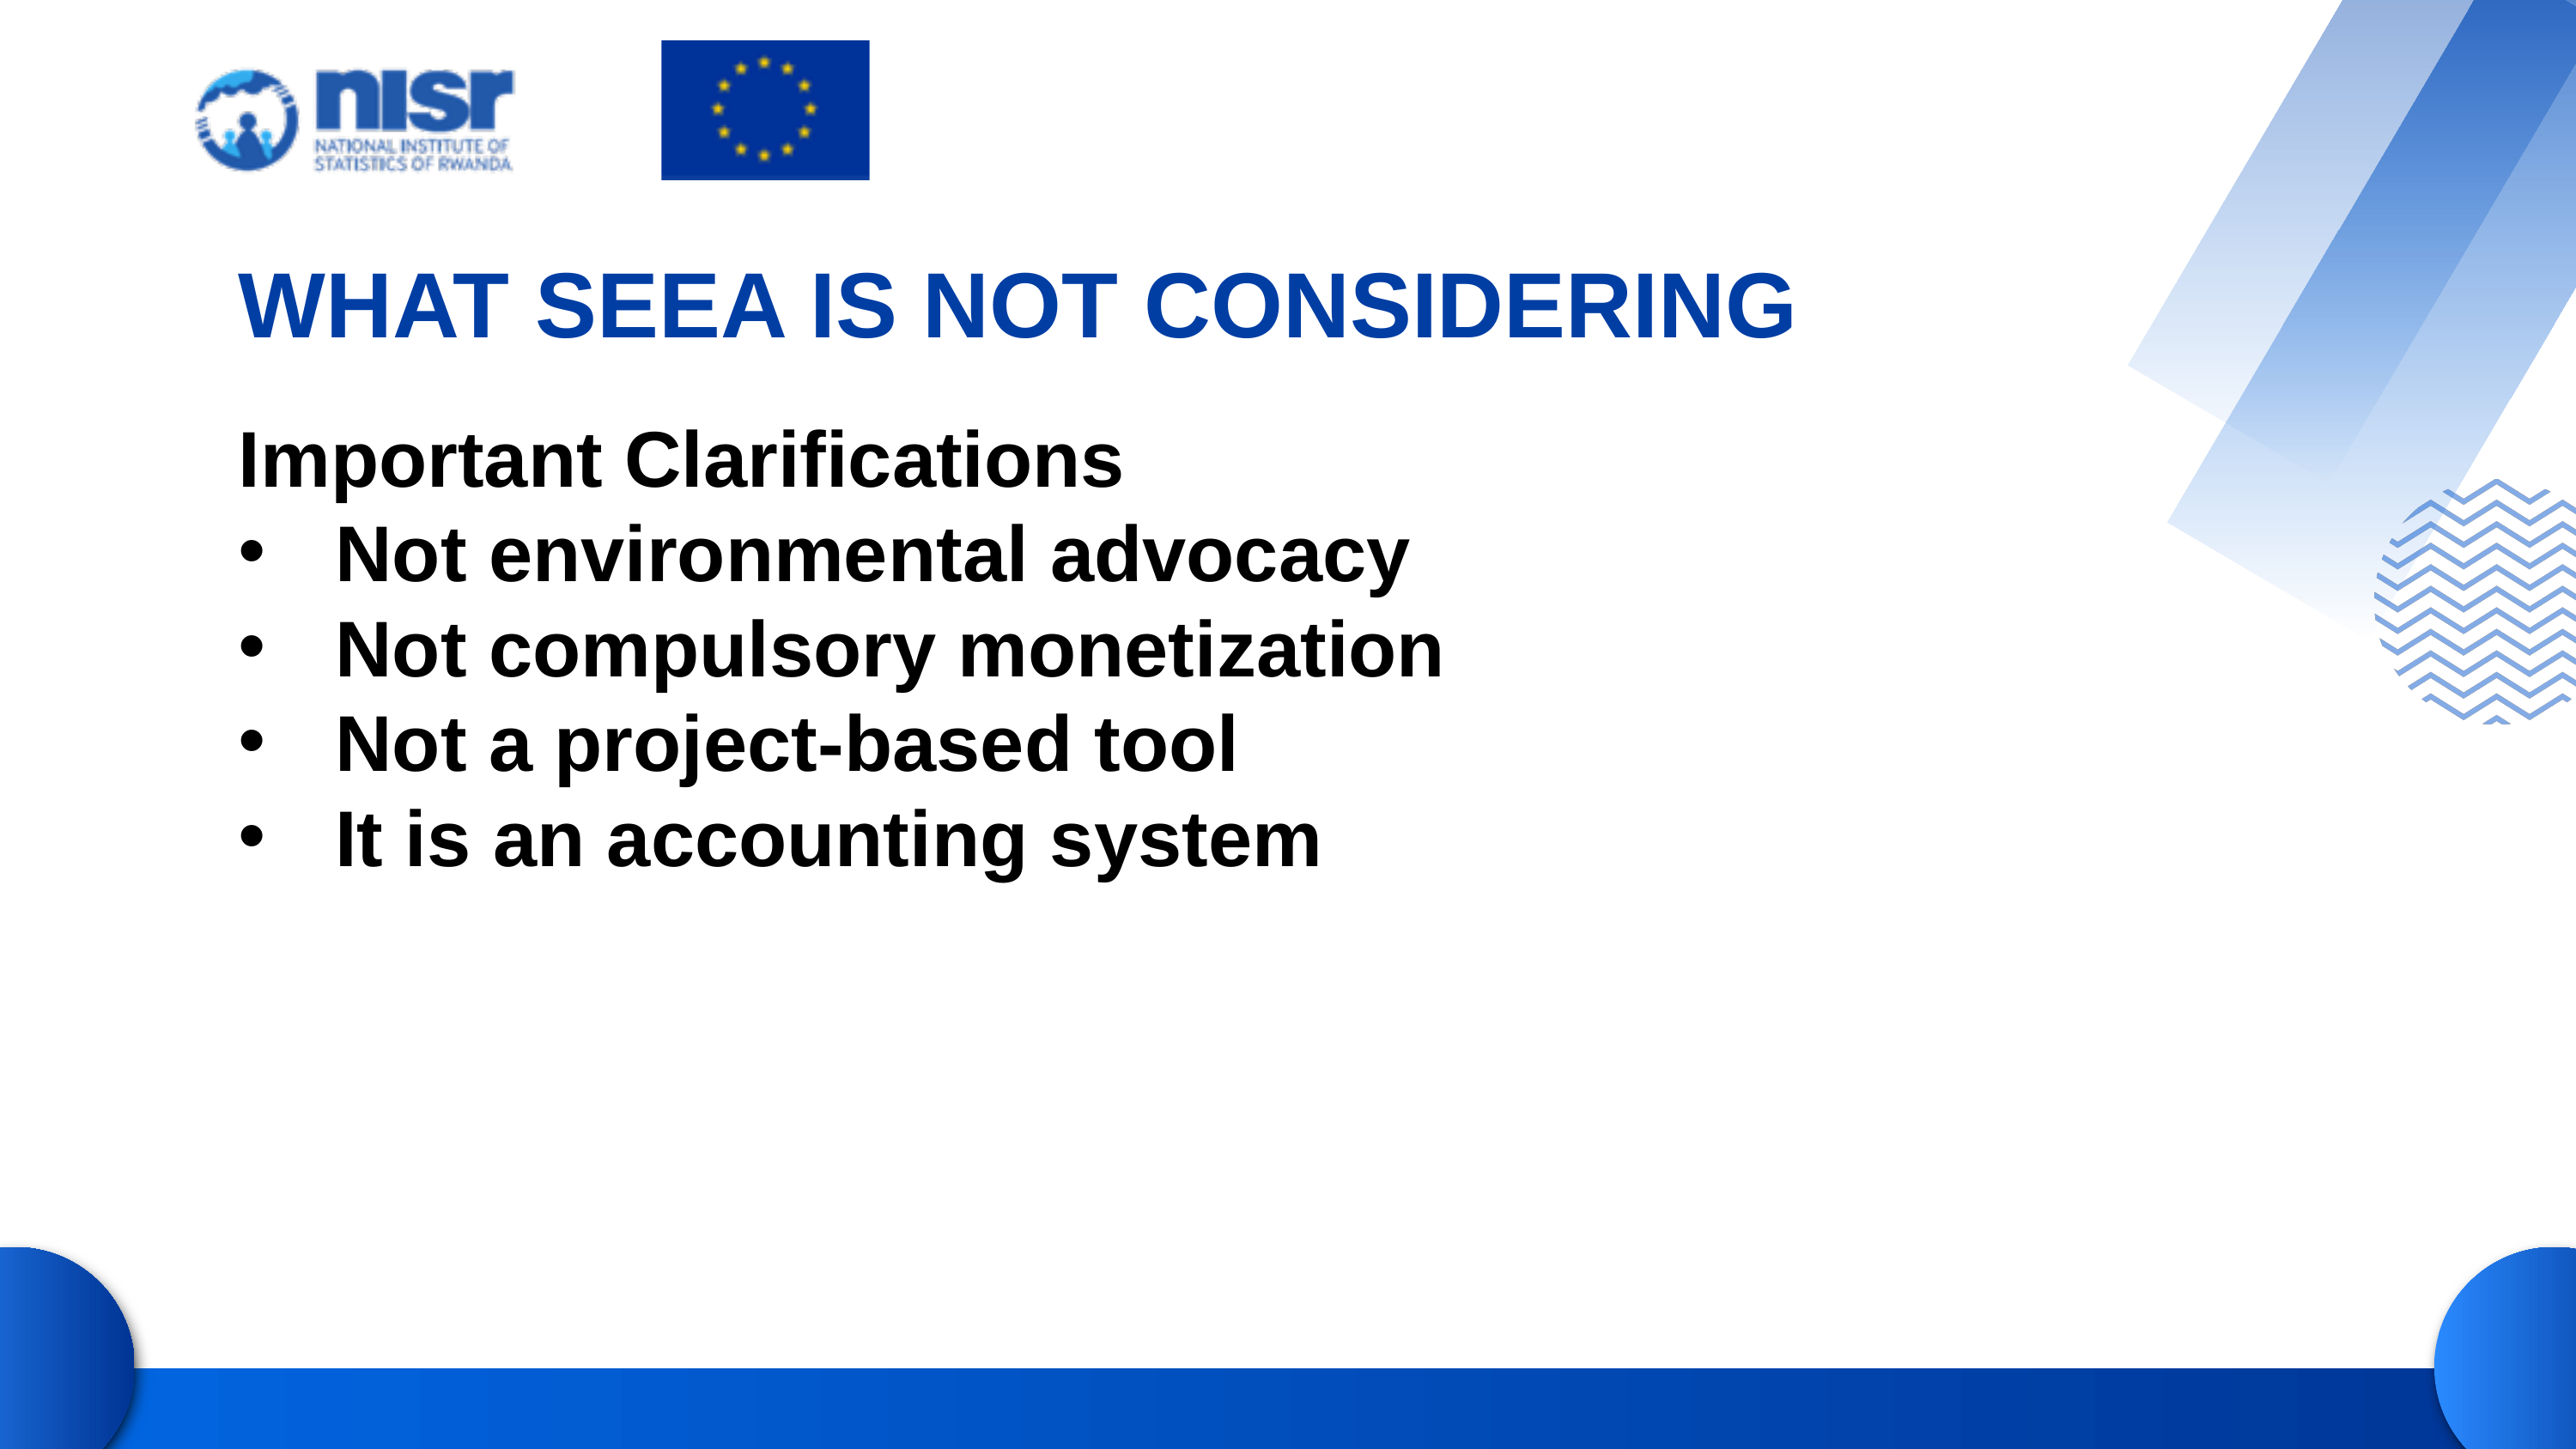

WHAT SEEA IS NOT CONSIDERING
Important Clarifications
Not environmental advocacy
Not compulsory monetization
Not a project-based tool
It is an accounting system